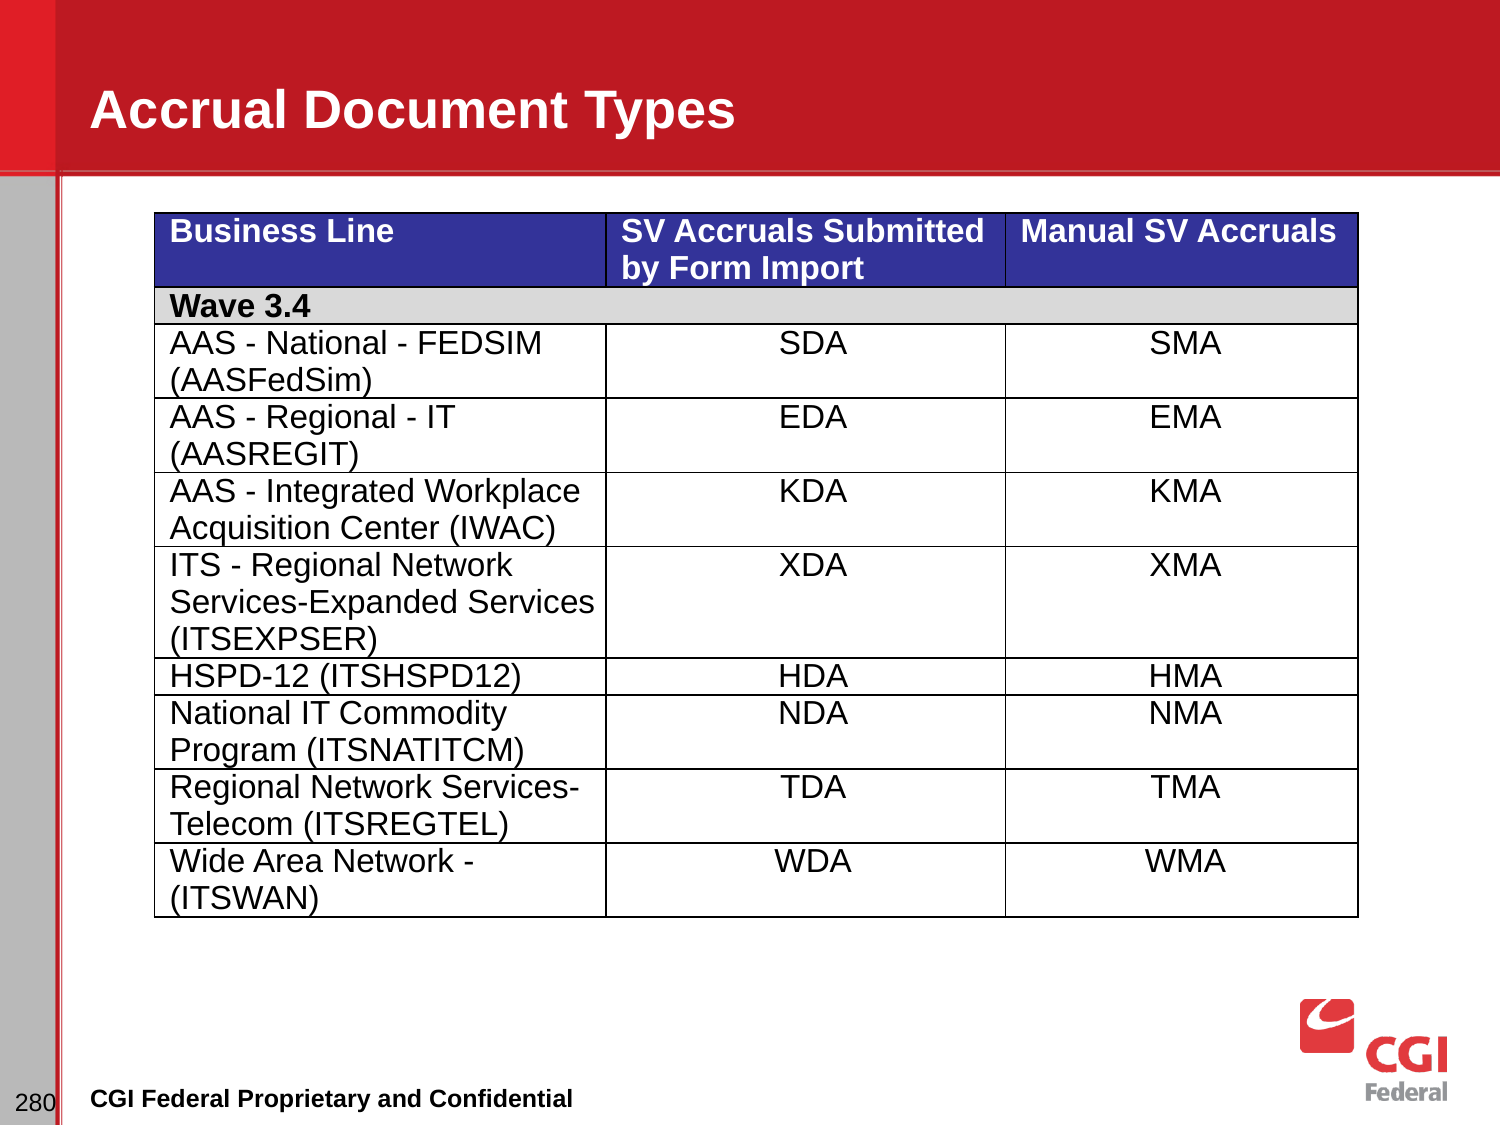

# Accrual Document Types
| Business Line | SV Accruals Submitted by Form Import | Manual SV Accruals |
| --- | --- | --- |
| Wave 3.4 |  |  |
| AAS - National - FEDSIM (AASFedSim) | SDA | SMA |
| AAS - Regional - IT (AASREGIT) | EDA | EMA |
| AAS - Integrated Workplace Acquisition Center (IWAC) | KDA | KMA |
| ITS - Regional Network Services-Expanded Services (ITSEXPSER) | XDA | XMA |
| HSPD-12 (ITSHSPD12) | HDA | HMA |
| National IT Commodity Program (ITSNATITCM) | NDA | NMA |
| Regional Network Services-Telecom (ITSREGTEL) | TDA | TMA |
| Wide Area Network - (ITSWAN) | WDA | WMA |
CGI Federal Proprietary and Confidential
280